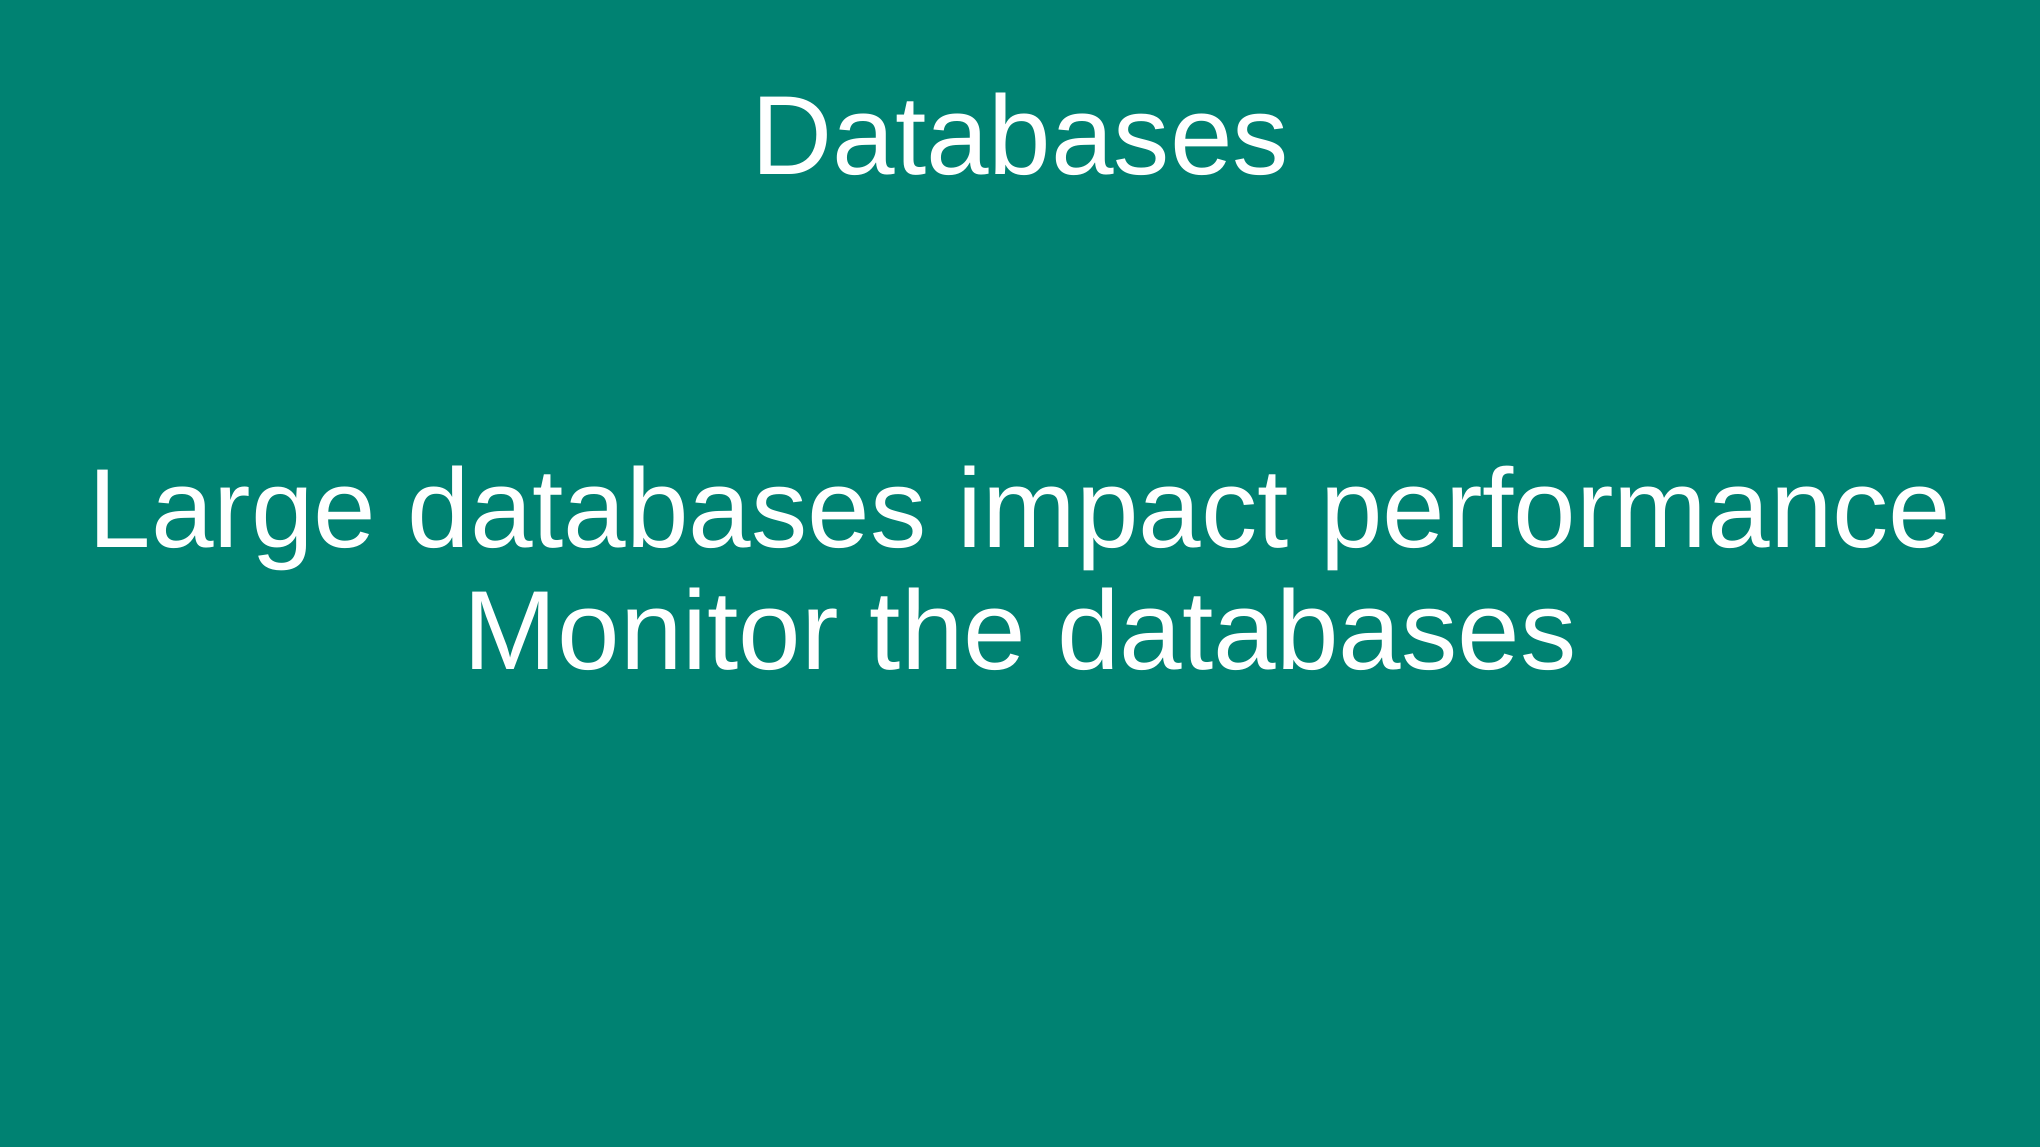

Databases
Large databases impact performance
Monitor the databases